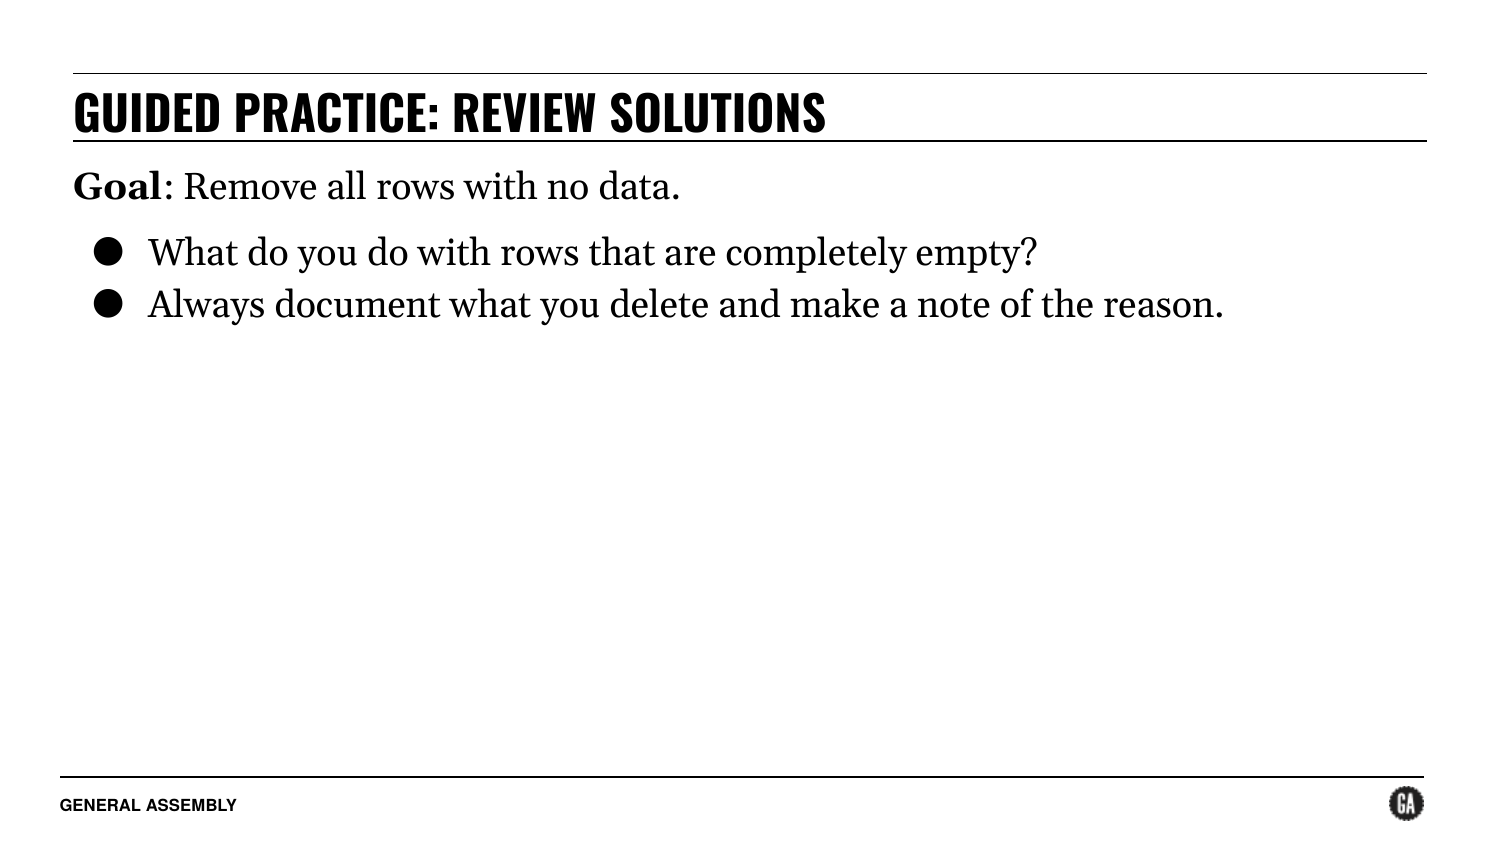

GUIDED PRACTICE: REVIEW SOLUTIONS
Goal: Remove all rows with no data.
What do you do with rows that are completely empty?
Always document what you delete and make a note of the reason.